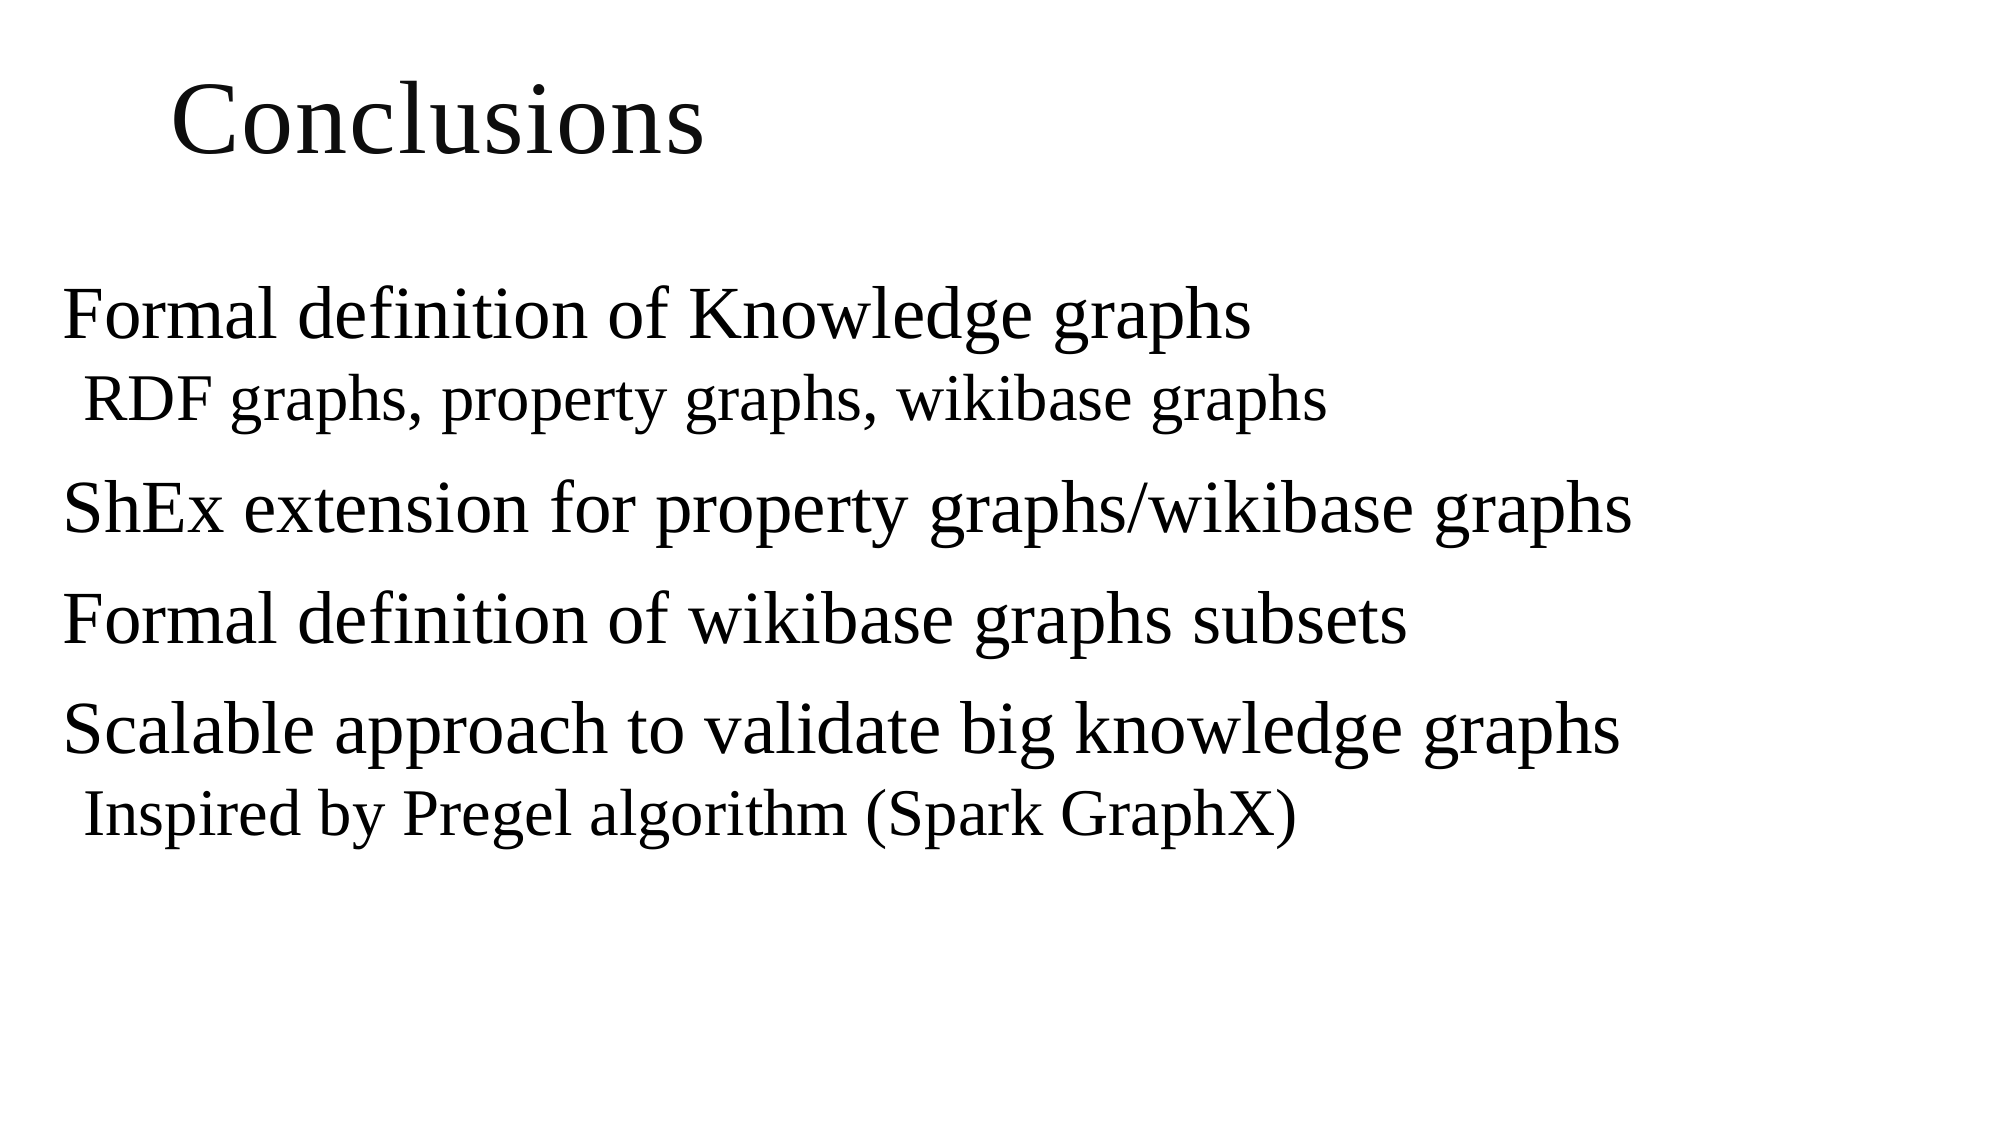

# Conclusions
Formal definition of Knowledge graphs
RDF graphs, property graphs, wikibase graphs
ShEx extension for property graphs/wikibase graphs
Formal definition of wikibase graphs subsets
Scalable approach to validate big knowledge graphs
Inspired by Pregel algorithm (Spark GraphX)